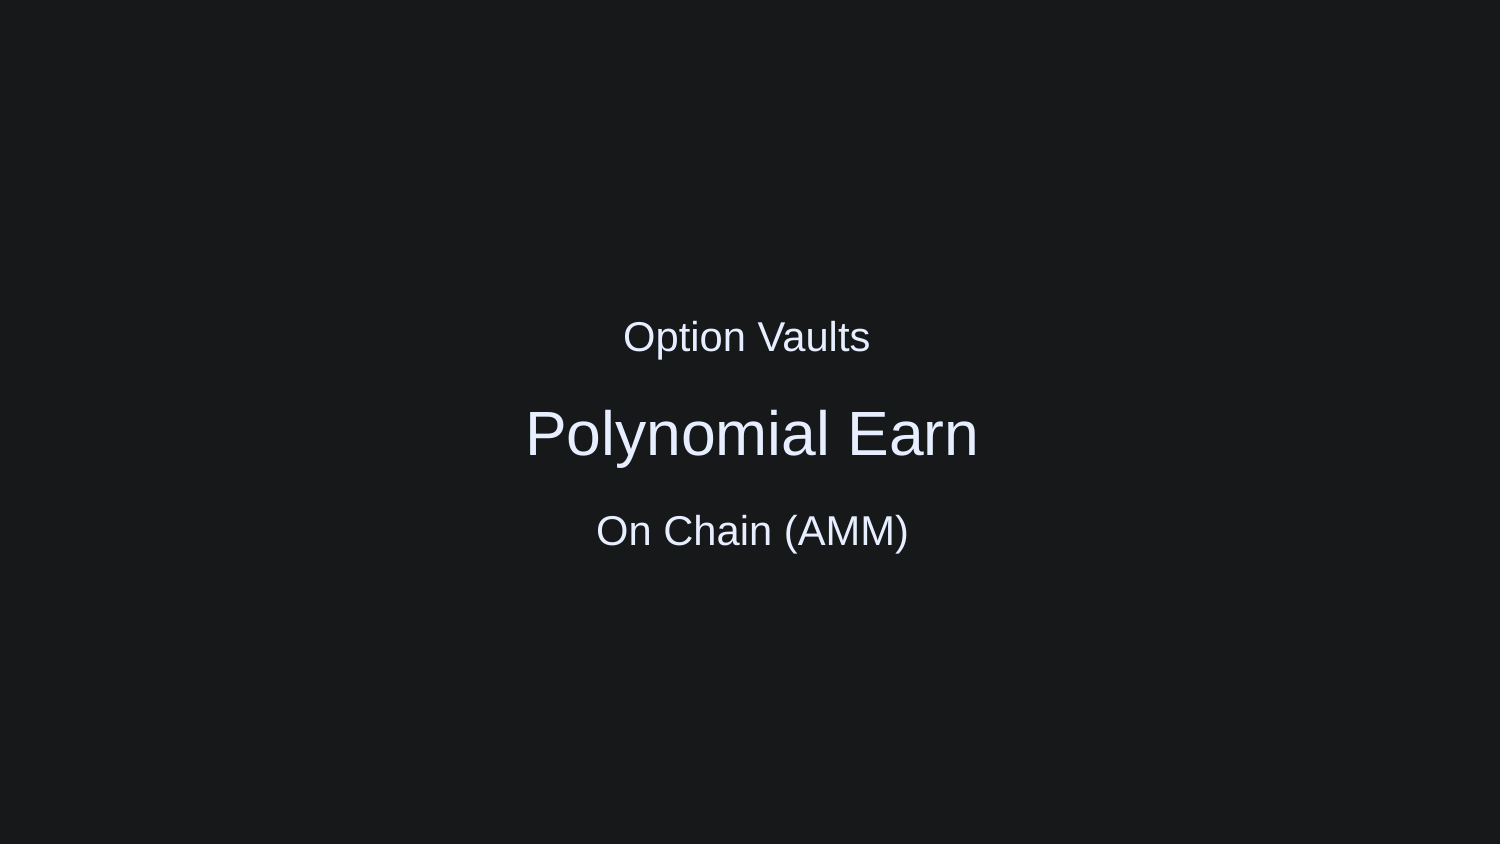

Option Vaults
Polynomial Earn
On Chain (AMM)